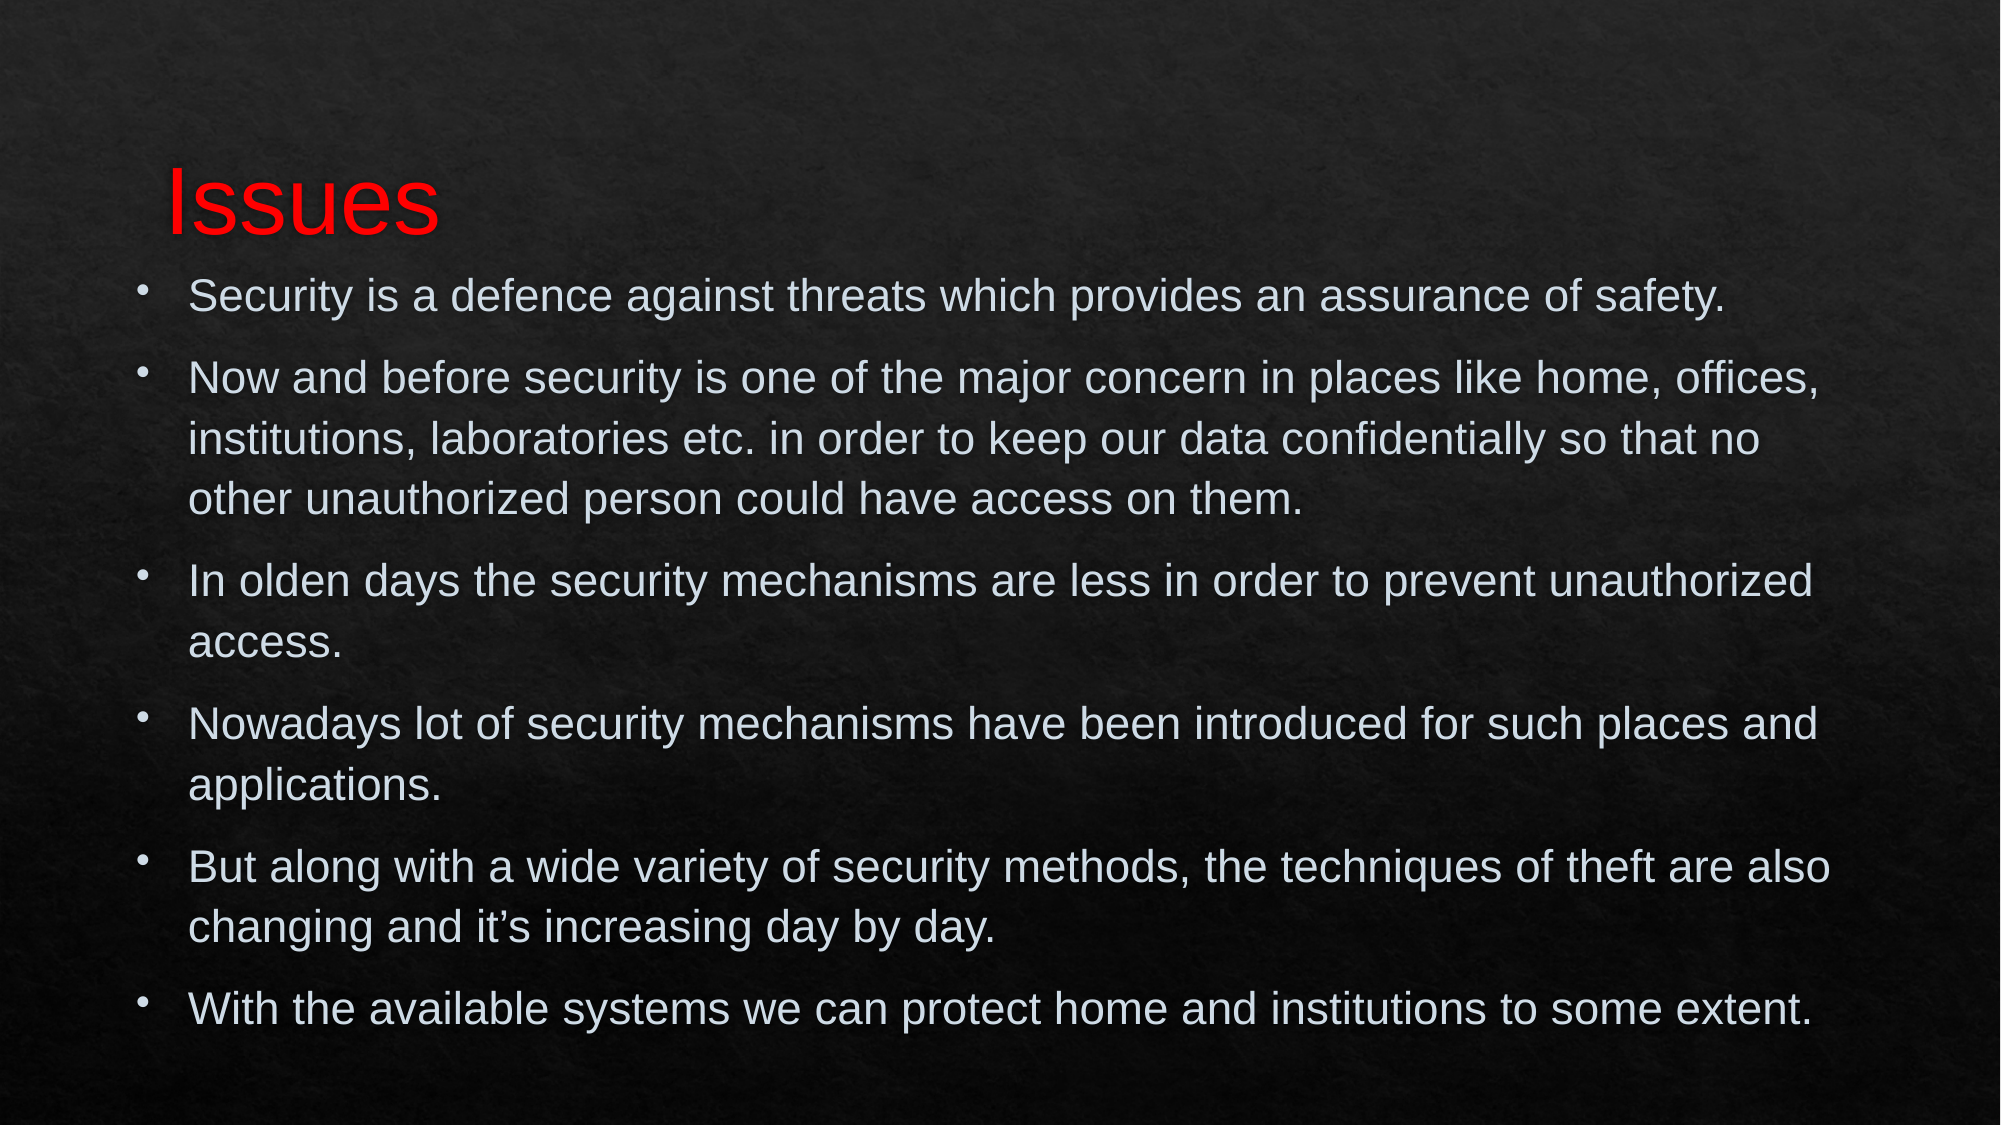

# Issues
Security is a defence against threats which provides an assurance of safety.
Now and before security is one of the major concern in places like home, offices, institutions, laboratories etc. in order to keep our data confidentially so that no other unauthorized person could have access on them.
In olden days the security mechanisms are less in order to prevent unauthorized access.
Nowadays lot of security mechanisms have been introduced for such places and applications.
But along with a wide variety of security methods, the techniques of theft are also changing and it’s increasing day by day.
With the available systems we can protect home and institutions to some extent.